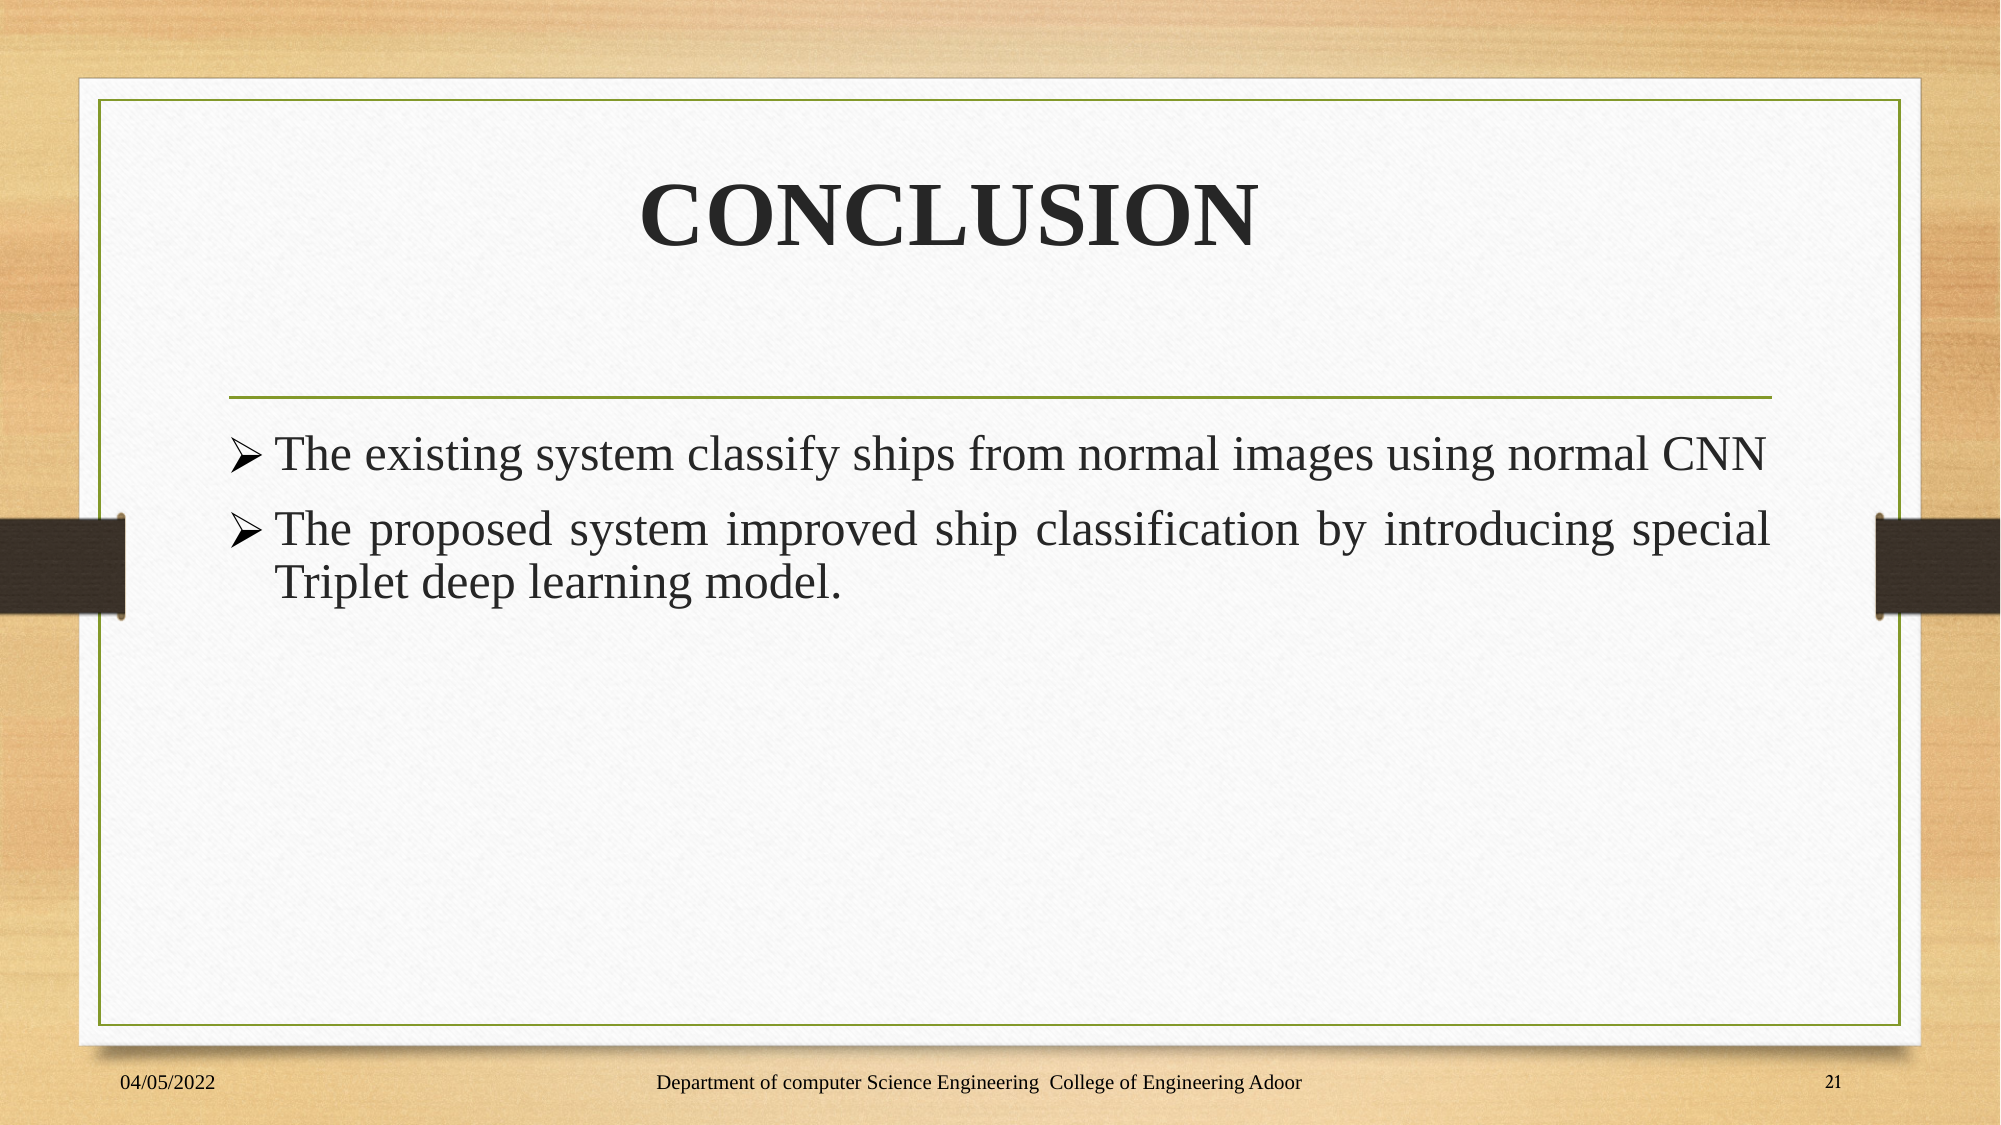

# CONCLUSION
The existing system classify ships from normal images using normal CNN
The proposed system improved ship classification by introducing special Triplet deep learning model.
04/05/2022
Department of computer Science Engineering  College of Engineering Adoor
21